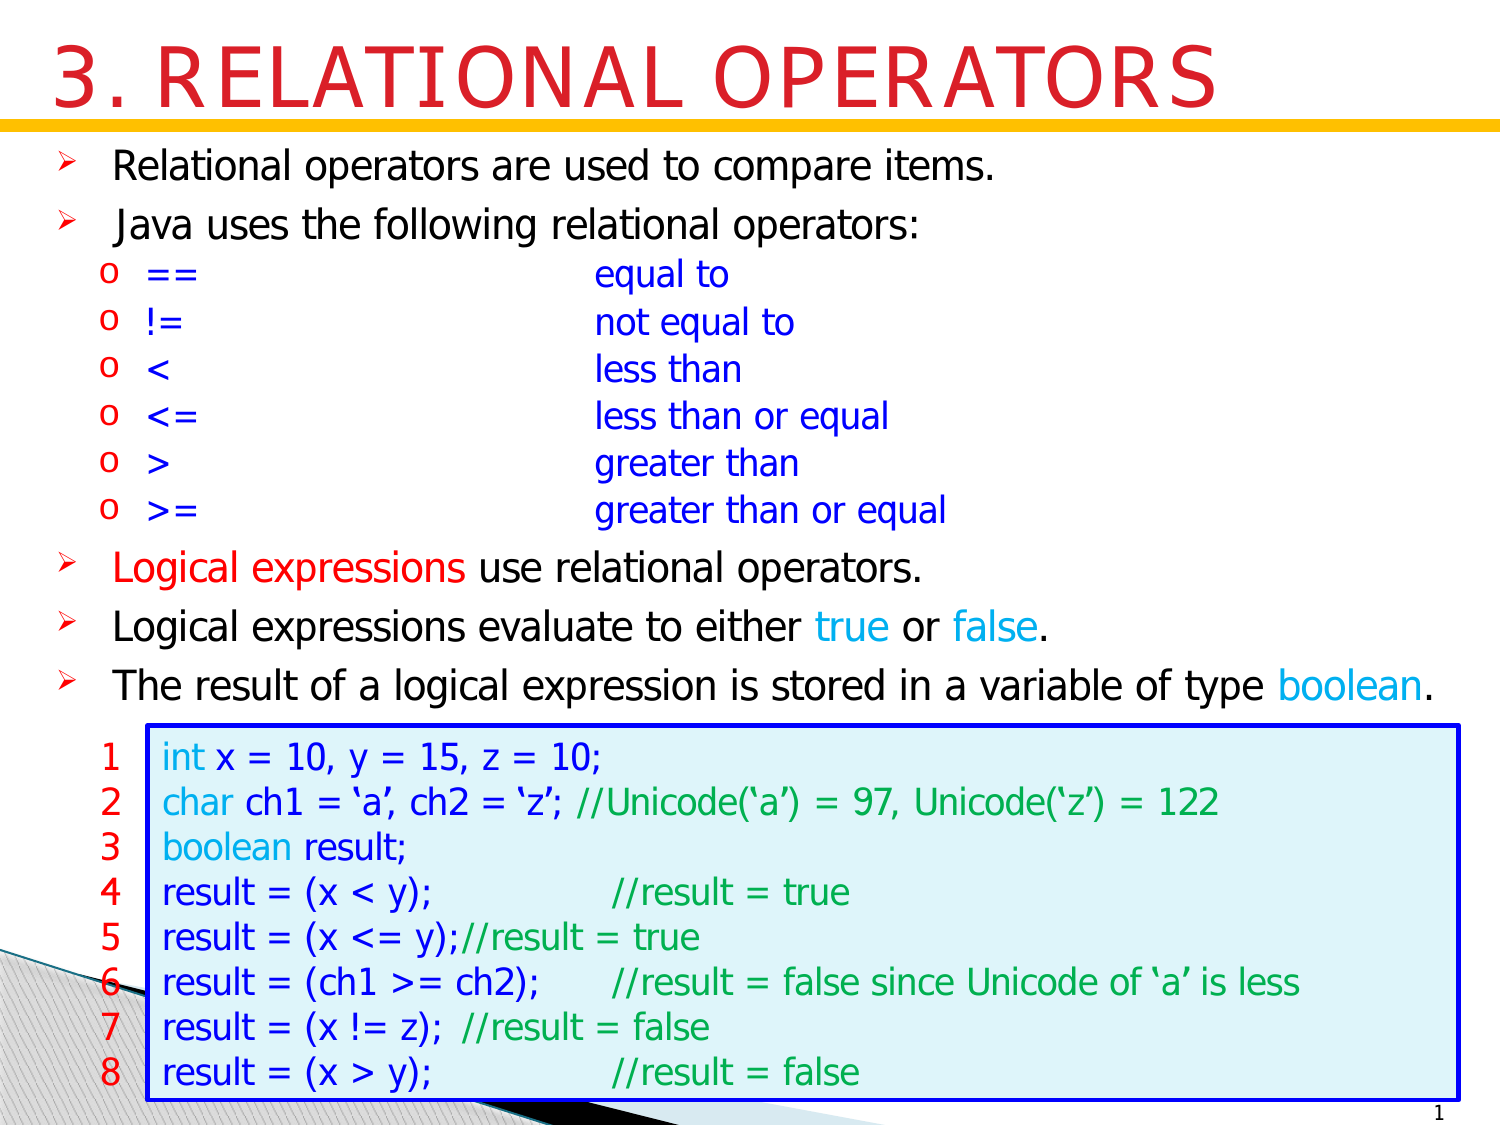

# 3. RELATIONAL OPERATORS
Relational operators are used to compare items.
Java uses the following relational operators:
==			equal to
!=			not equal to
<			less than
<=			less than or equal
>			greater than
>=			greater than or equal
Logical expressions use relational operators.
Logical expressions evaluate to either true or false.
The result of a logical expression is stored in a variable of type boolean.
1
2
3
4
5
6
7
8
int x = 10, y = 15, z = 10;
char ch1 = ‘a’, ch2 = ‘z’; //Unicode(‘a’) = 97, Unicode(‘z’) = 122
boolean result;
result = (x < y);		//result = true
result = (x <= y);	//result = true
result = (ch1 >= ch2);	//result = false since Unicode of ‘a’ is less
result = (x != z);	//result = false
result = (x > y);		//result = false
111